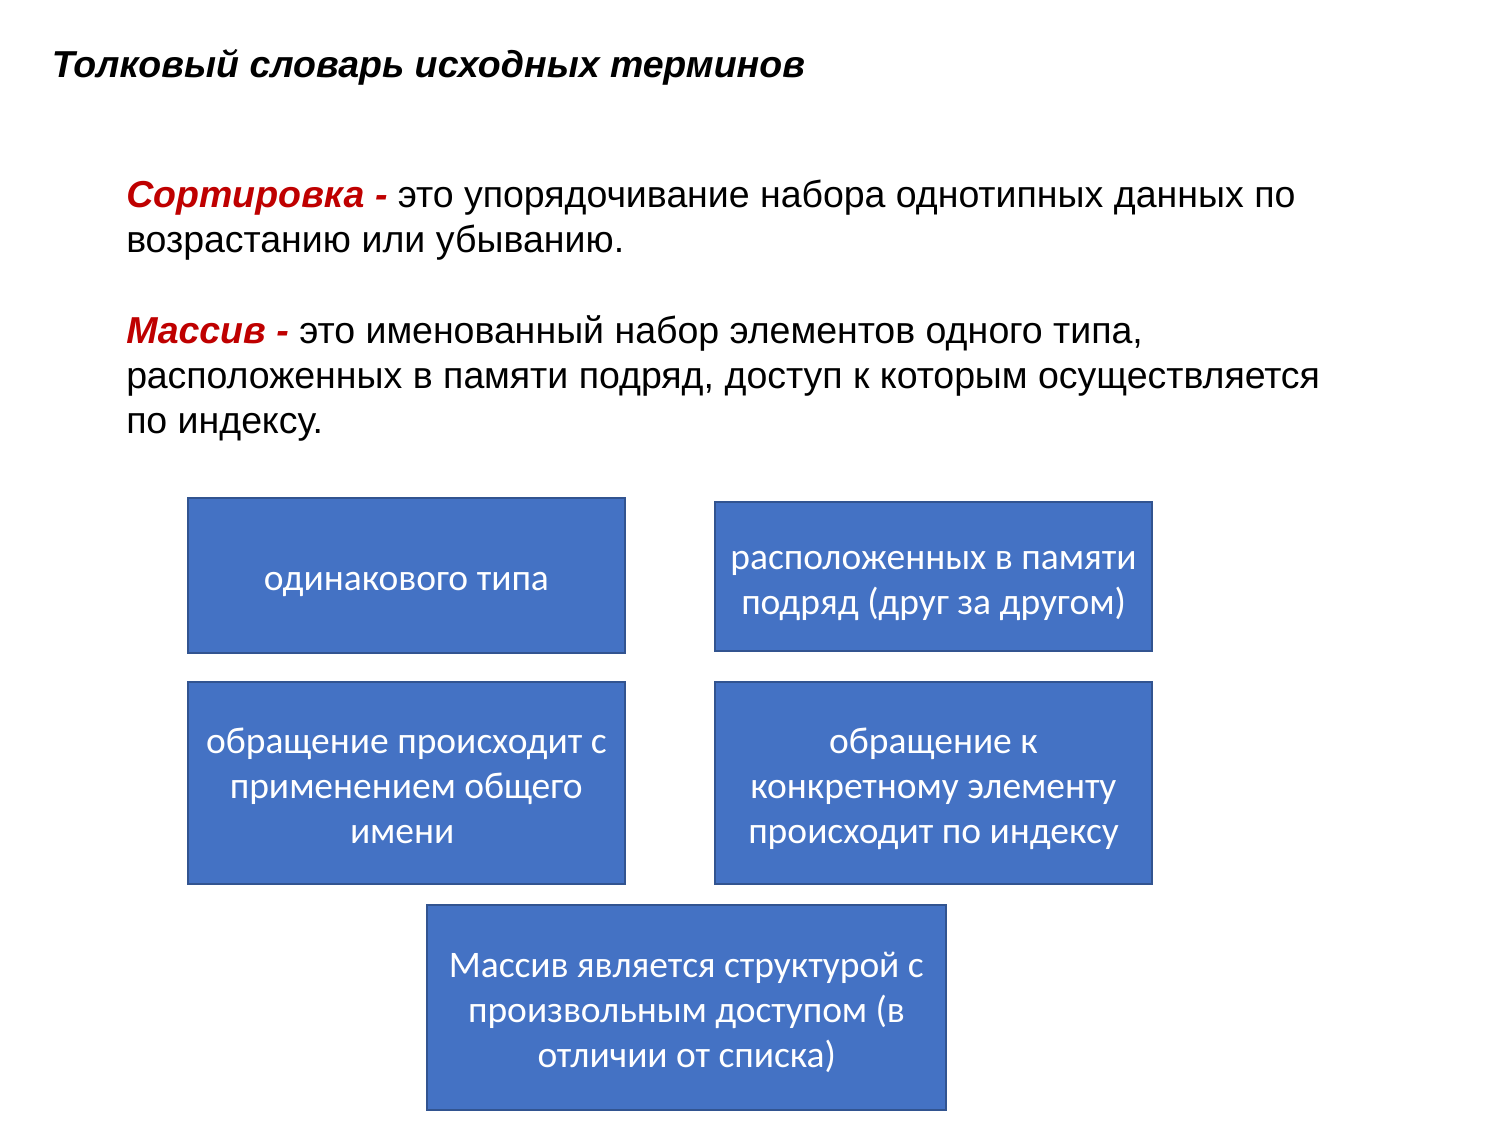

Толковый словарь исходных терминов
Сортировка - это упорядочивание набора однотипных данных по воз­растанию или убыванию.
Массив - это именованный набор элементов одного типа, расположенных в памяти подряд, доступ к которым осуществляется по индексу.
одинакового типа
расположенных в памяти подряд (друг за другом)
обращение происходит с применением общего имени
обращение к конкретному элементу происходит по индексу
Массив является структурой с произвольным доступом (в отличии от списка)